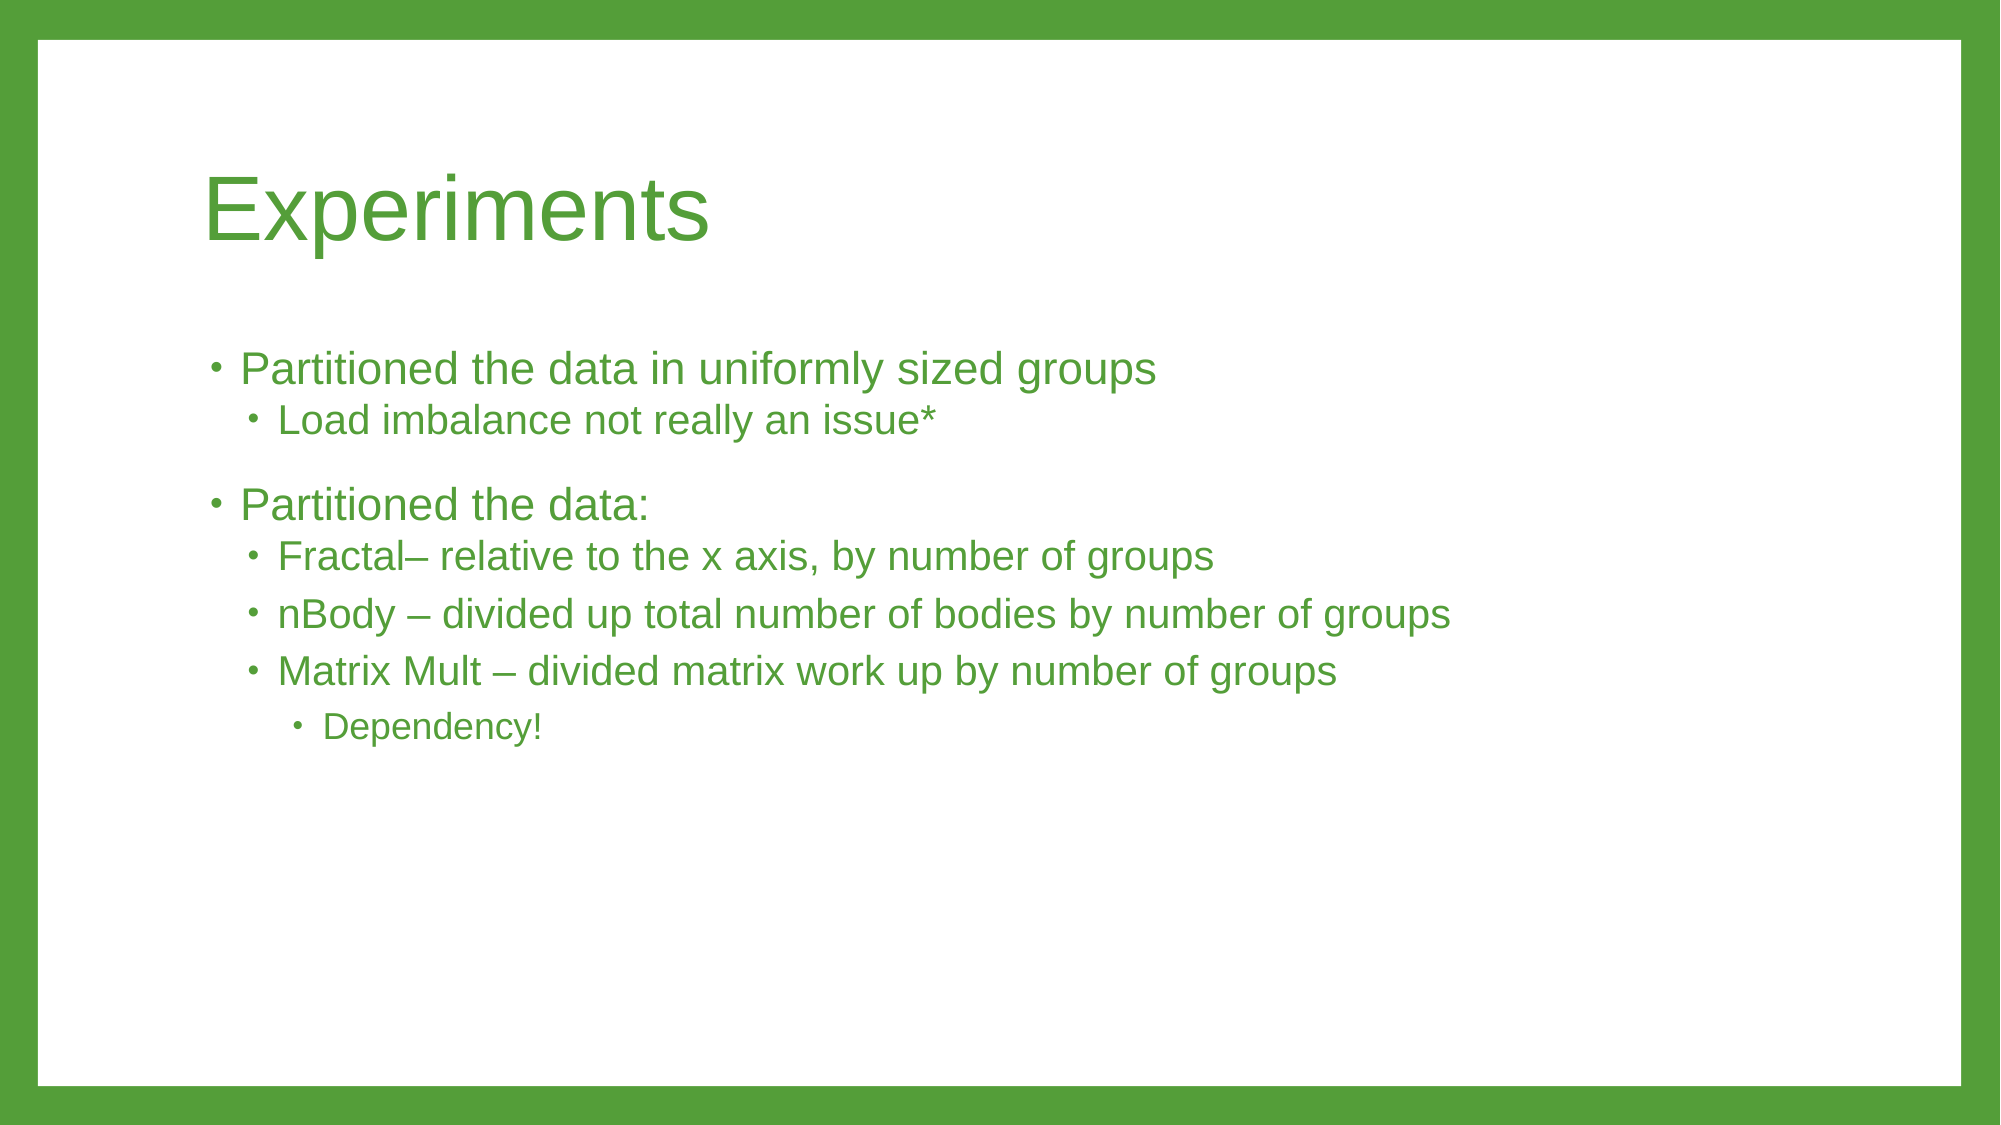

# Experiments
Partitioned the data in uniformly sized groups
Load imbalance not really an issue*
Partitioned the data:
Fractal– relative to the x axis, by number of groups
nBody – divided up total number of bodies by number of groups
Matrix Mult – divided matrix work up by number of groups
Dependency!